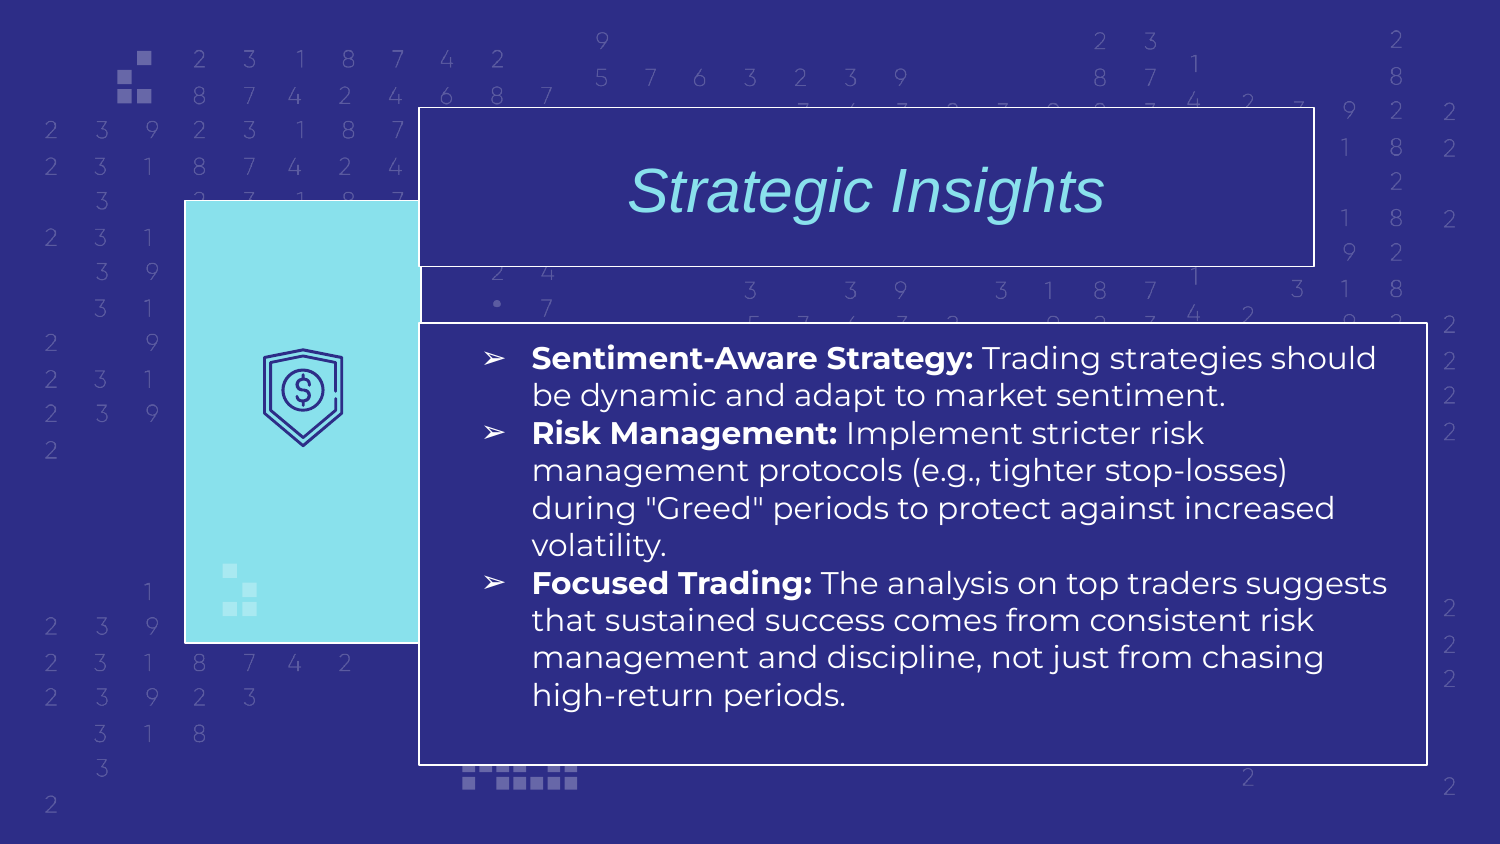

# Strategic Insights

Sentiment-Aware Strategy: Trading strategies should be dynamic and adapt to market sentiment.
Risk Management: Implement stricter risk management protocols (e.g., tighter stop-losses) during "Greed" periods to protect against increased volatility.
Focused Trading: The analysis on top traders suggests that sustained success comes from consistent risk management and discipline, not just from chasing high-return periods.